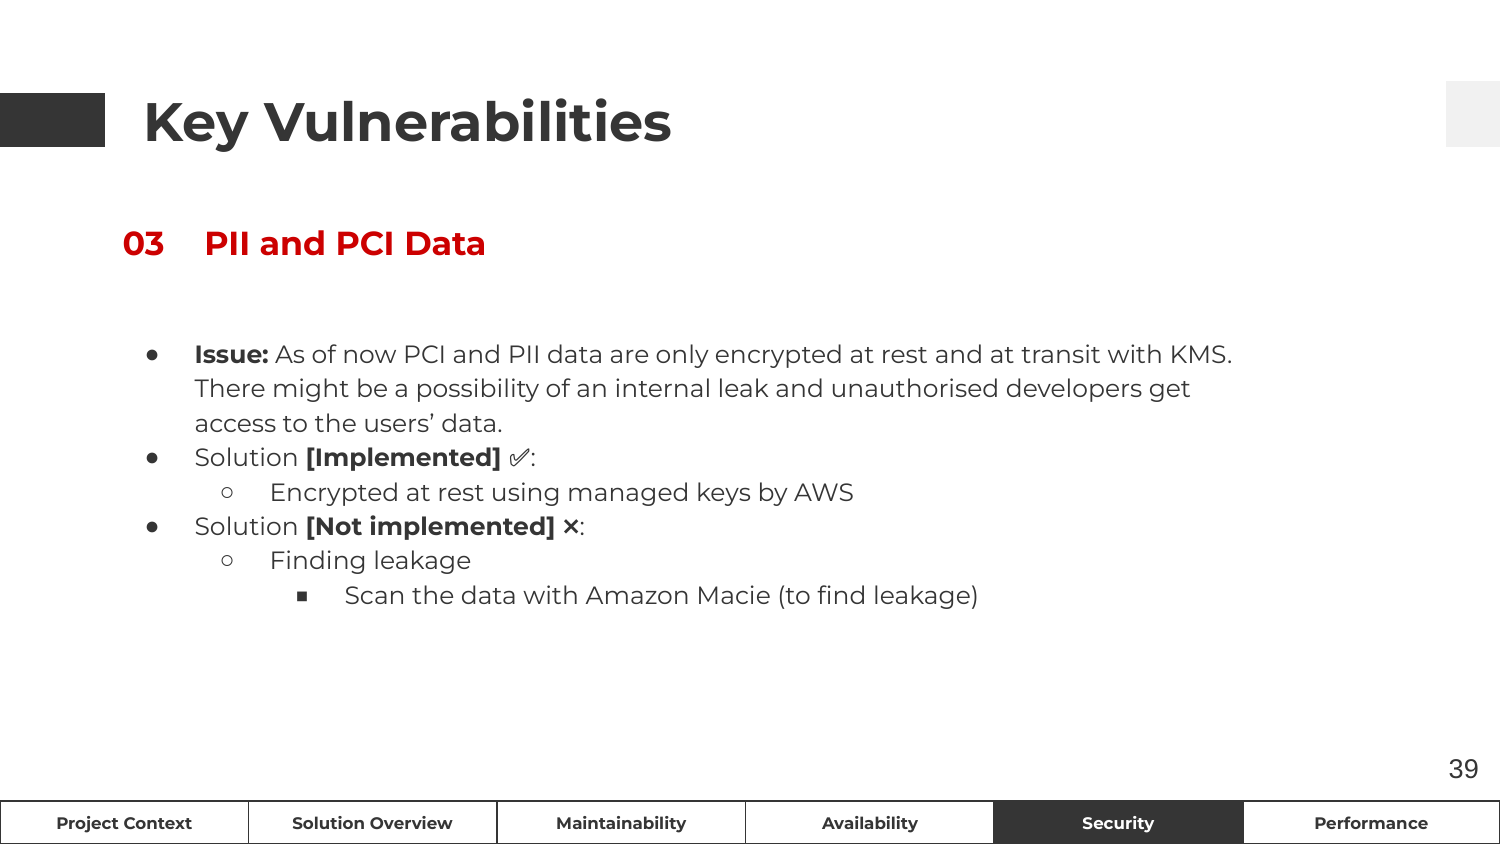

Key Vulnerabilities

03
PII and PCI Data
Issue: As of now PCI and PII data are only encrypted at rest and at transit with KMS. There might be a possibility of an internal leak and unauthorised developers get access to the users’ data.
Solution [Implemented] ✅:
Encrypted at rest using managed keys by AWS
Solution [Not implemented] ❌:
Finding leakage
Scan the data with Amazon Macie (to find leakage)
39
Project Context
Solution Overview
Maintainability
Availability
Security
Performance